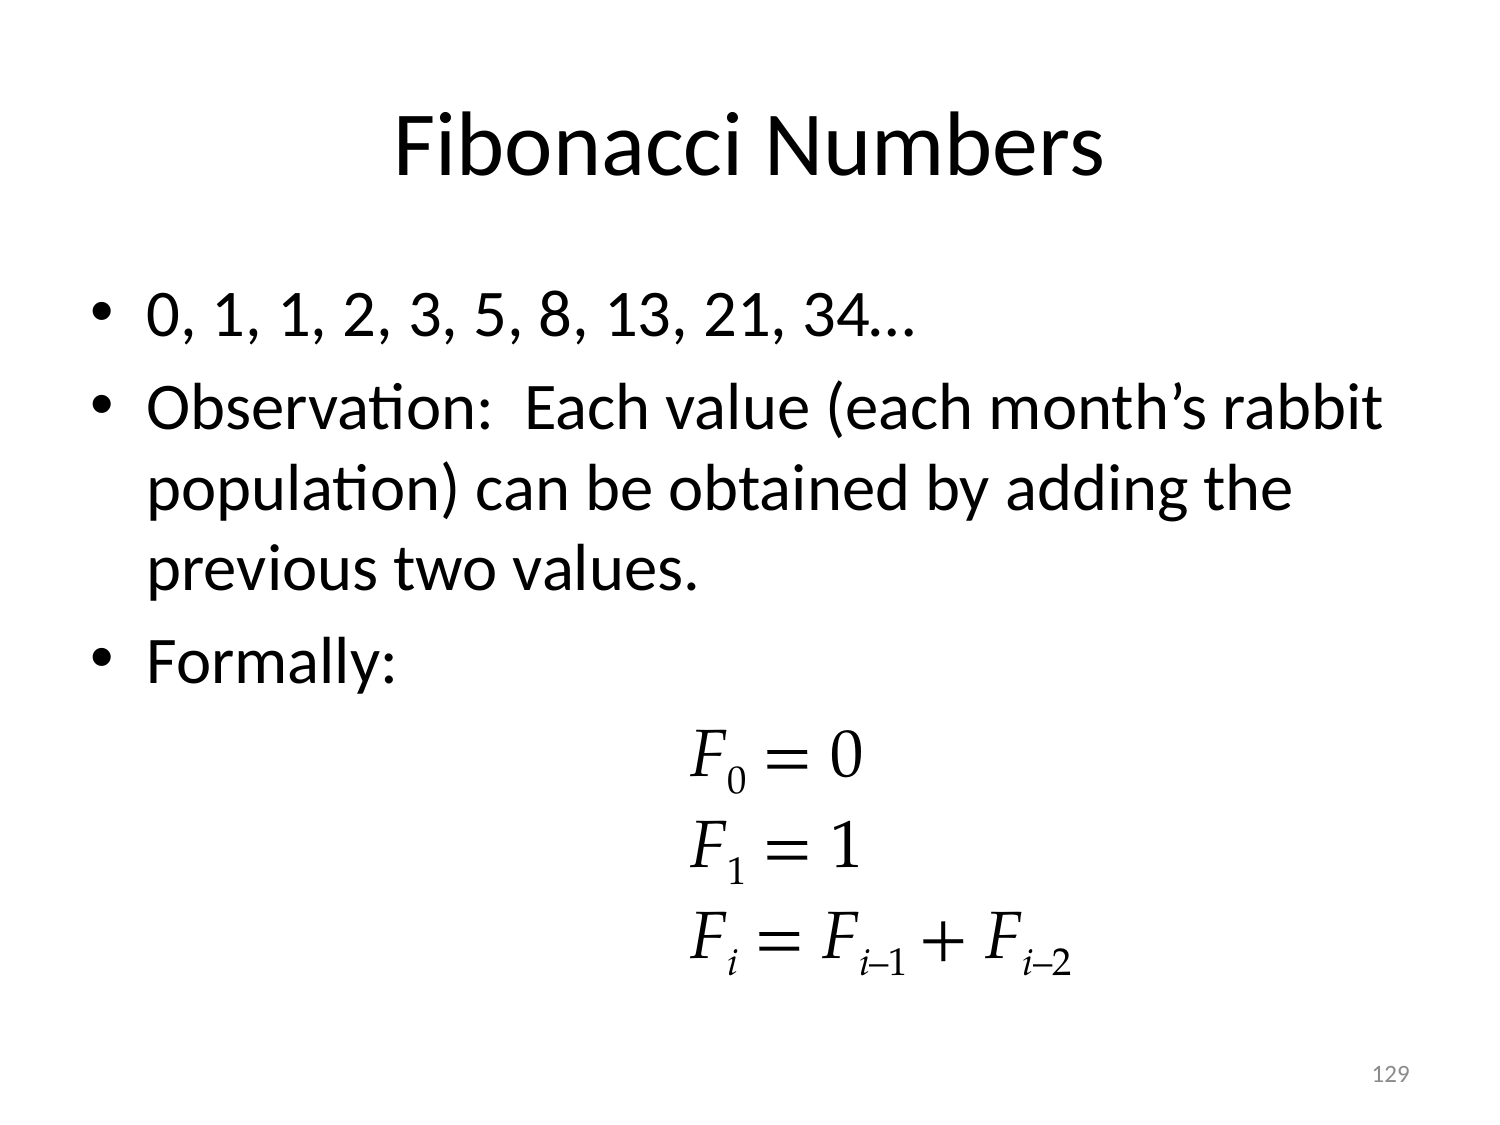

# Fibonacci Numbers
0, 1, 1, 2, 3, 5, 8, 13, 21, 34…
Observation:  Each value (each month’s rabbit population) can be obtained by adding the previous two values.
Formally:
				F0 = 0
				F1 = 1
				Fi = Fi–1 + Fi–2
129